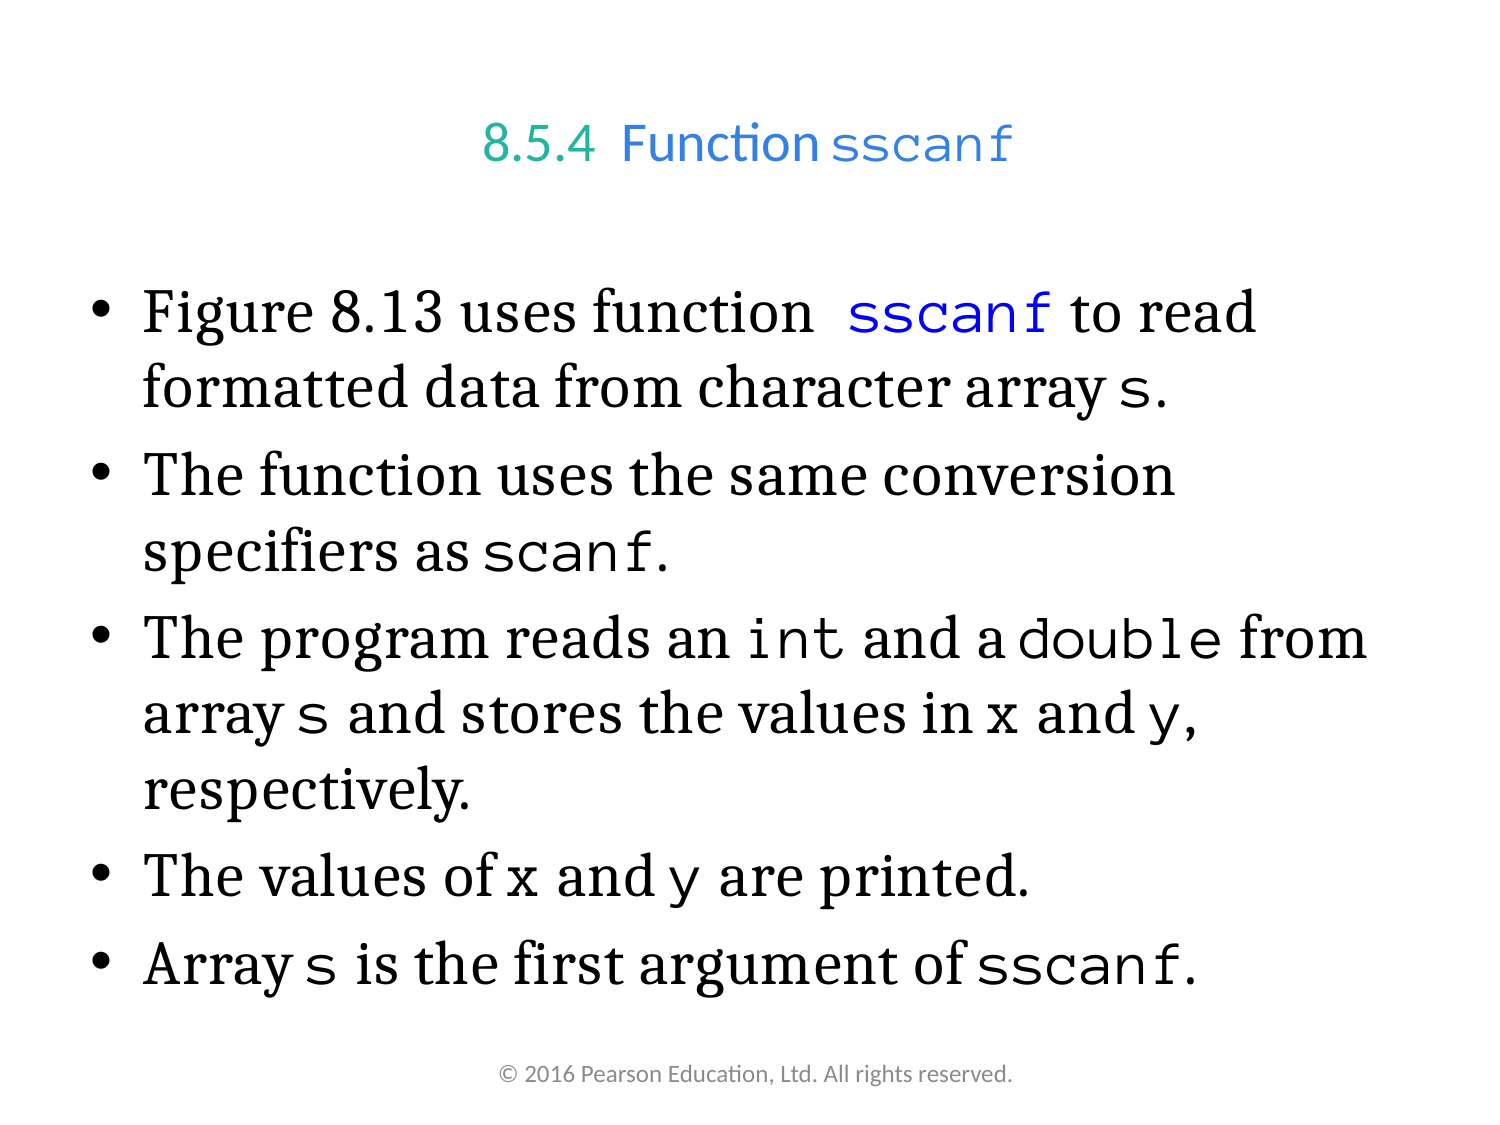

# 8.5.4  Function sscanf
Figure 8.13 uses function sscanf to read formatted data from character array s.
The function uses the same conversion specifiers as scanf.
The program reads an int and a double from array s and stores the values in x and y, respectively.
The values of x and y are printed.
Array s is the first argument of sscanf.
© 2016 Pearson Education, Ltd. All rights reserved.